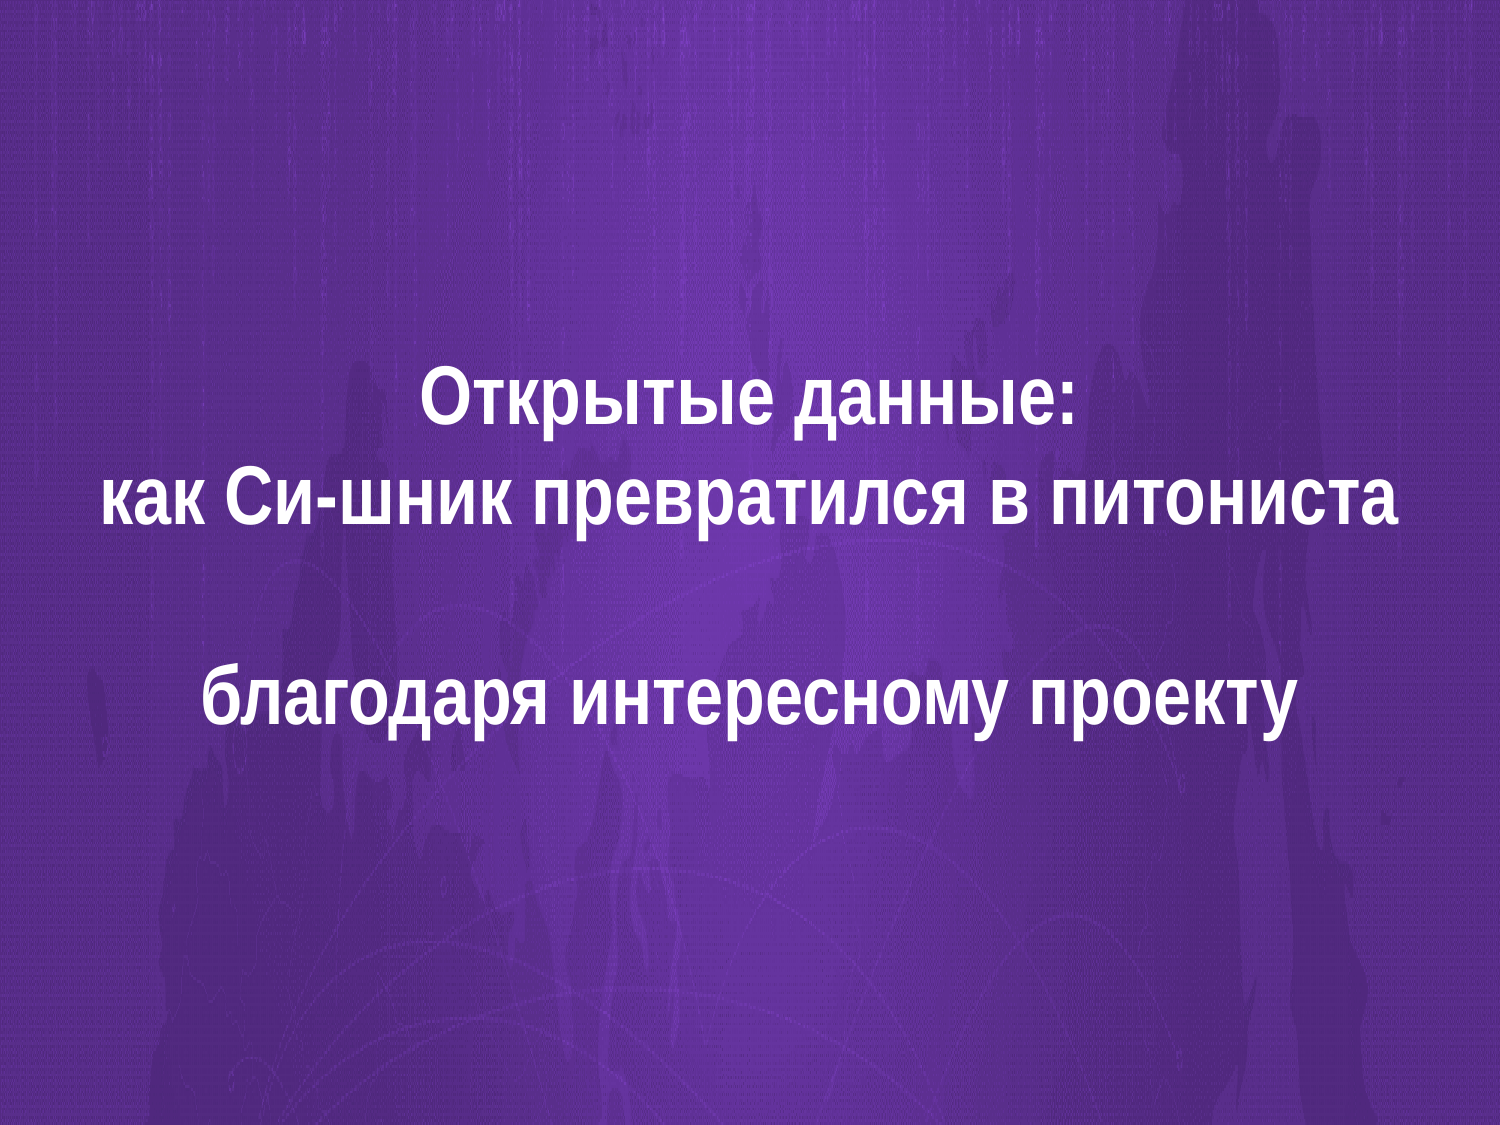

# Открытые данные: как Си-шник превратился в питониста благодаря интересному проекту